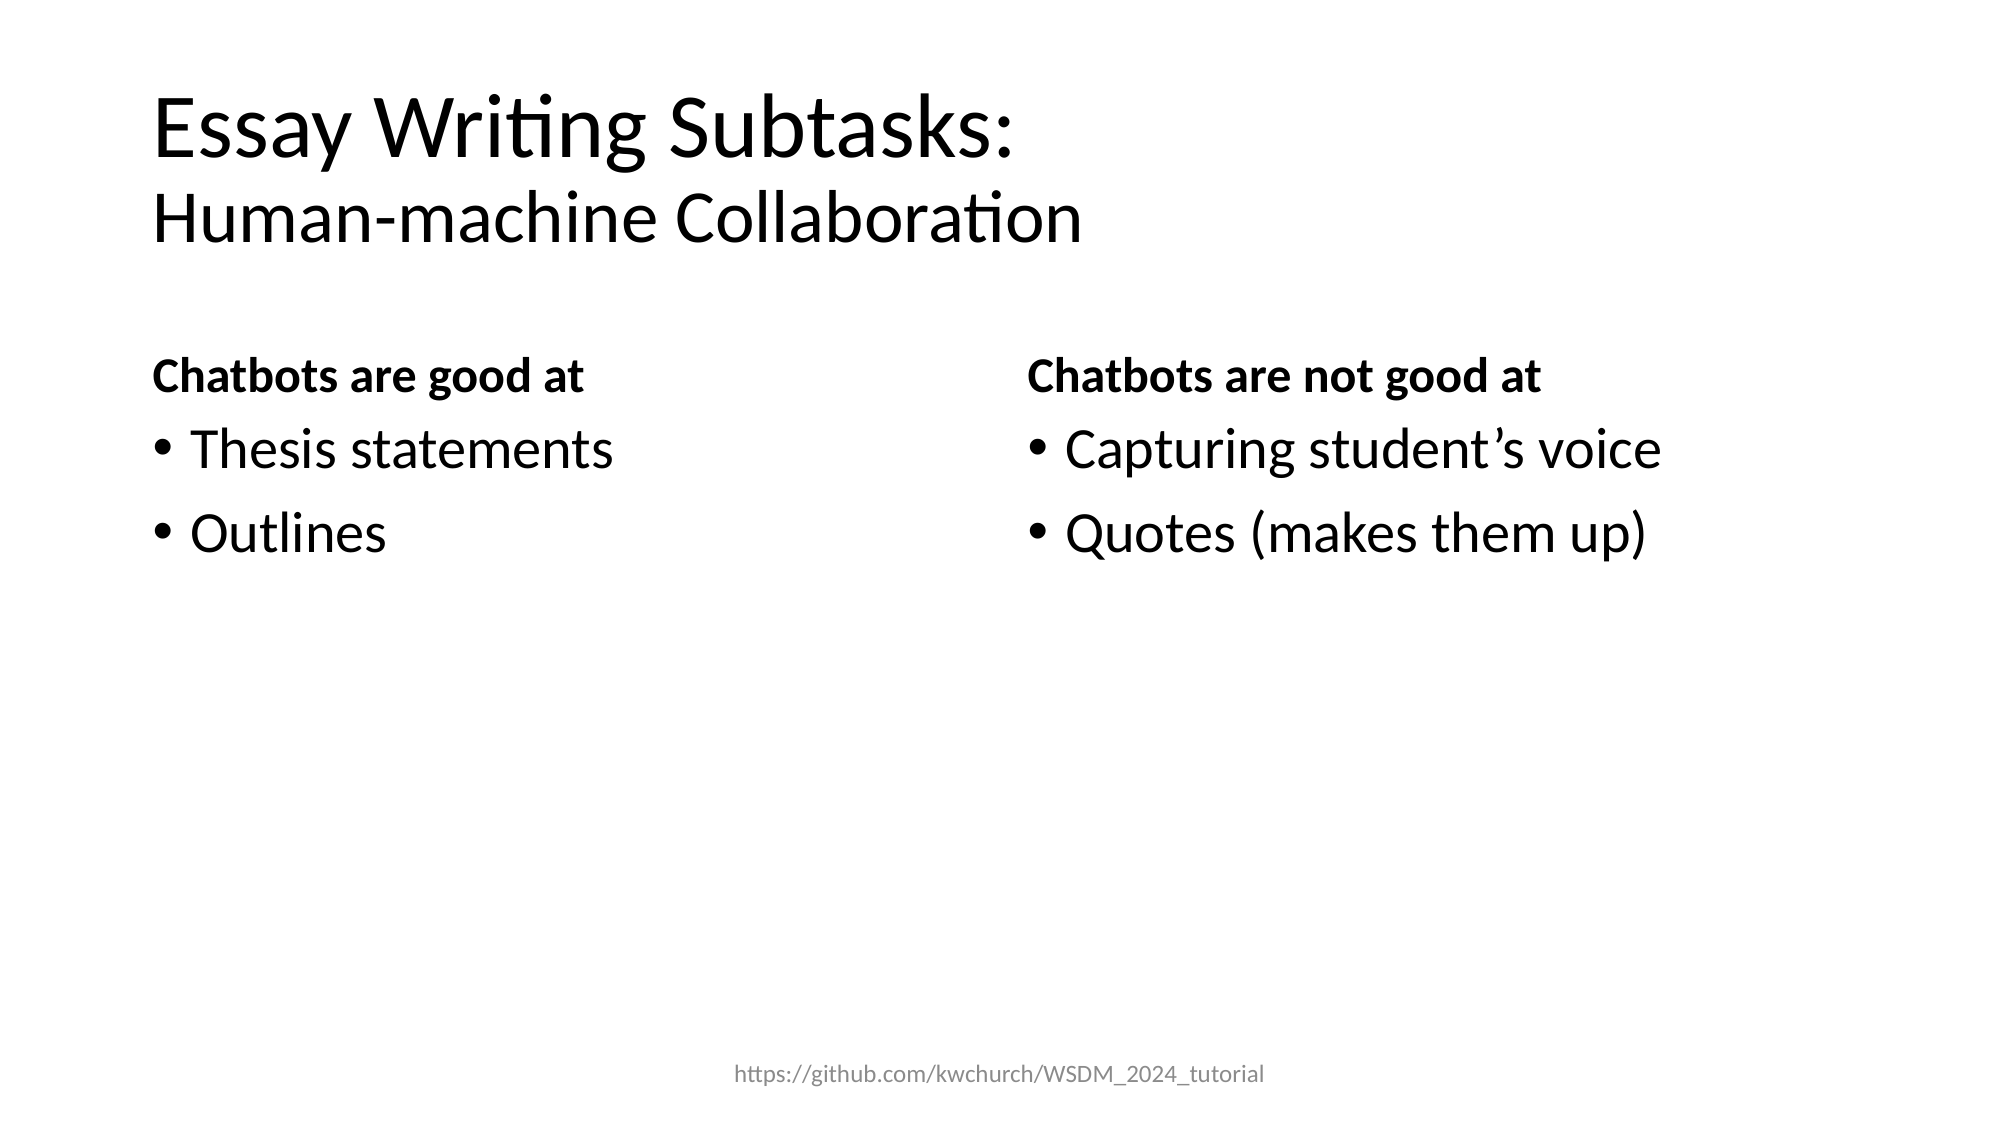

# Essay Writing Subtasks: Human-machine Collaboration
Chatbots are good at
Chatbots are not good at
Thesis statements
Outlines
Capturing student’s voice
Quotes (makes them up)
https://github.com/kwchurch/WSDM_2024_tutorial